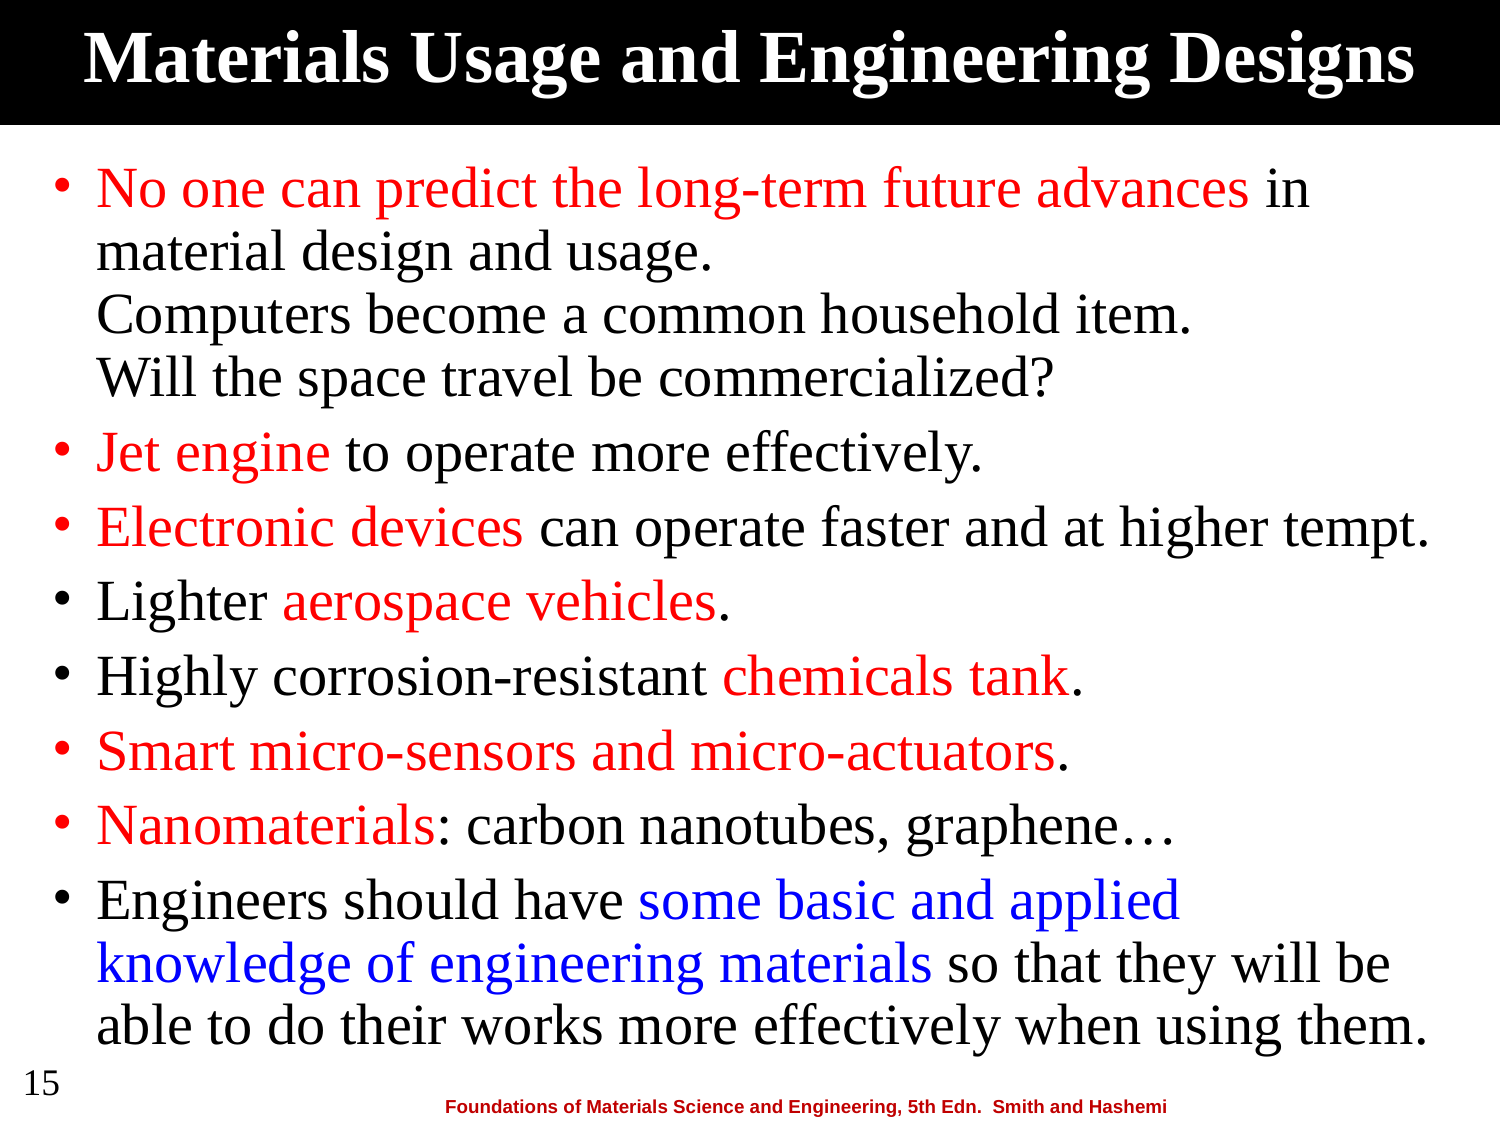

Materials Usage and Engineering Designs
No one can predict the long-term future advances in material design and usage.
Computers become a common household item.
Will the space travel be commercialized?
Jet engine to operate more effectively.
Electronic devices can operate faster and at higher tempt.
Lighter aerospace vehicles.
Highly corrosion-resistant chemicals tank.
Smart micro-sensors and micro-actuators.
Nanomaterials: carbon nanotubes, graphene…
Engineers should have some basic and applied knowledge of engineering materials so that they will be able to do their works more effectively when using them.
15